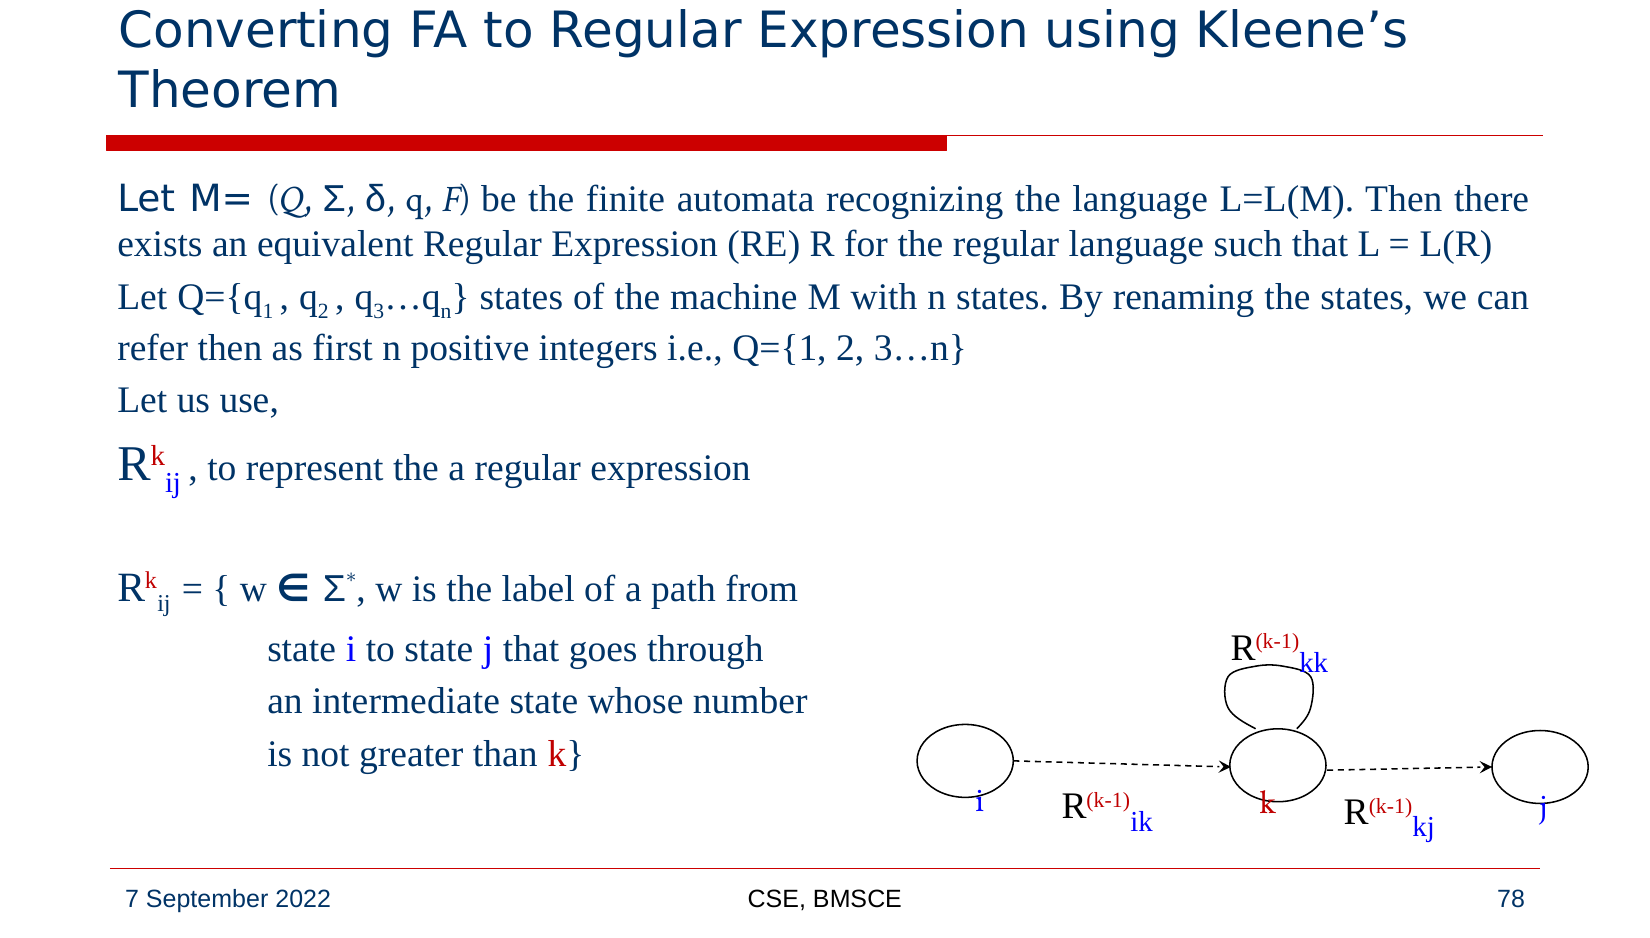

# Converting FA to Regular Expression using Kleene’s Theorem
Let M= (Q, Σ, δ, q, F) be the finite automata recognizing the language L=L(M). Then there exists an equivalent Regular Expression (RE) R for the regular language such that L = L(R)
Let Q={q1 , q2 , q3…qn} states of the machine M with n states. By renaming the states, we can refer then as first n positive integers i.e., Q={1, 2, 3…n}
Let us use,
Rkij , to represent the a regular expression

Rkij  = { w ∈ Σ*, w is the label of a path from
	state i to state j that goes through
	an intermediate state whose number
	is not greater than k}
R(k-1)kk

i

k
j
R(k-1)ik
R(k-1)kj
CSE, BMSCE
78
7 September 2022